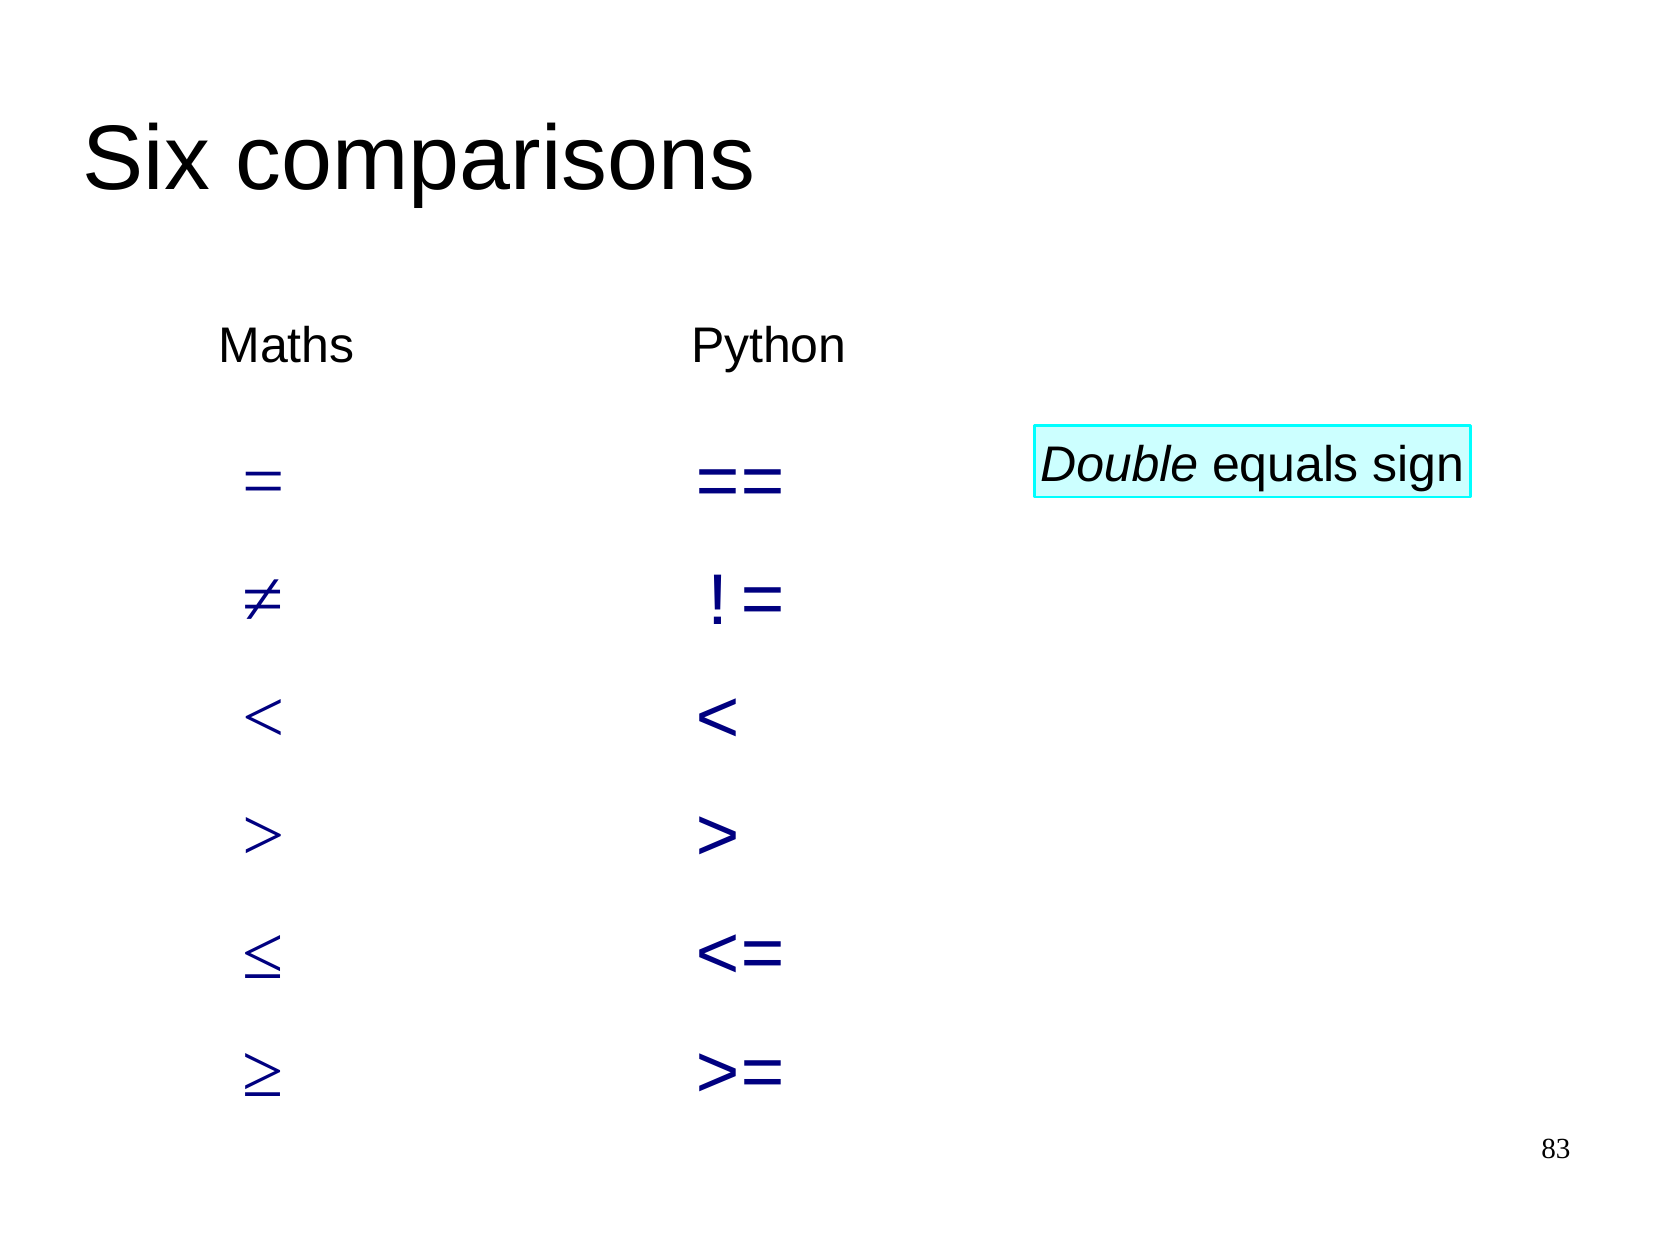

Six comparisons
Maths
Python
=
==
Double equals sign
≠
!=
<
<
>
>
≤
<=
≥
>=
83